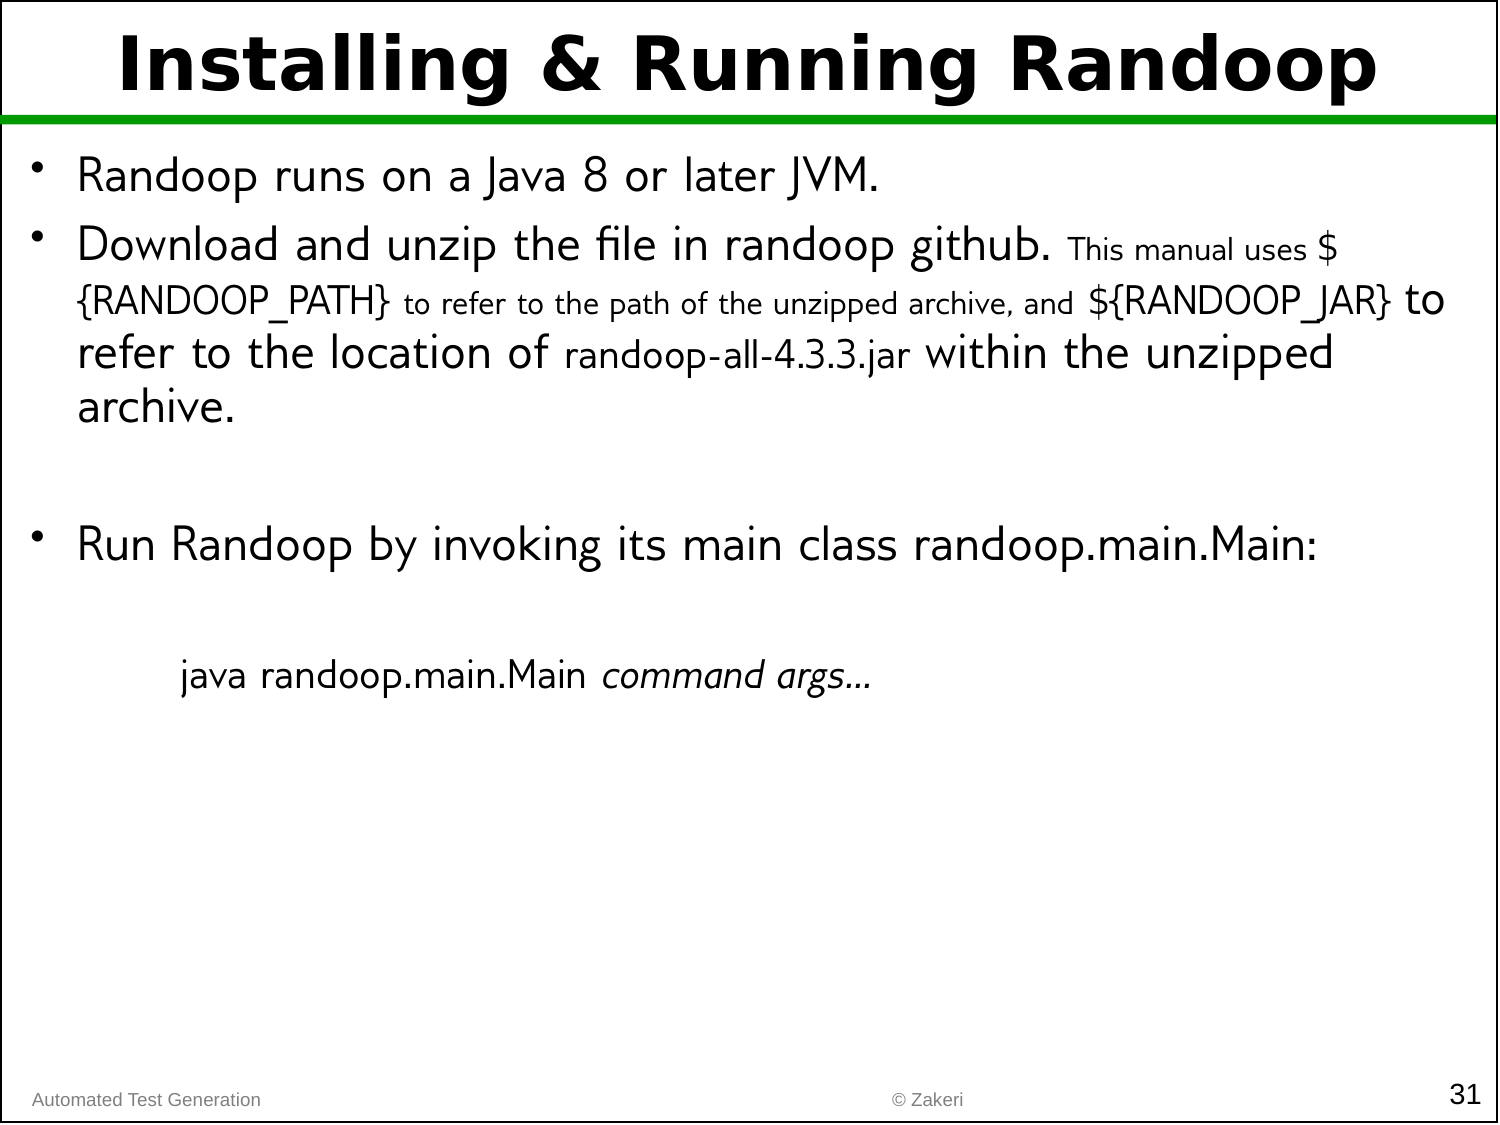

# Installing & Running Randoop
Randoop runs on a Java 8 or later JVM.
Download and unzip the file in randoop github. This manual uses ${RANDOOP_PATH} to refer to the path of the unzipped archive, and ${RANDOOP_JAR} to refer to the location of randoop-all-4.3.3.jar within the unzipped archive.

Run Randoop by invoking its main class randoop.main.Main:

	java randoop.main.Main command args...

31
© Zakeri
Automated Test Generation